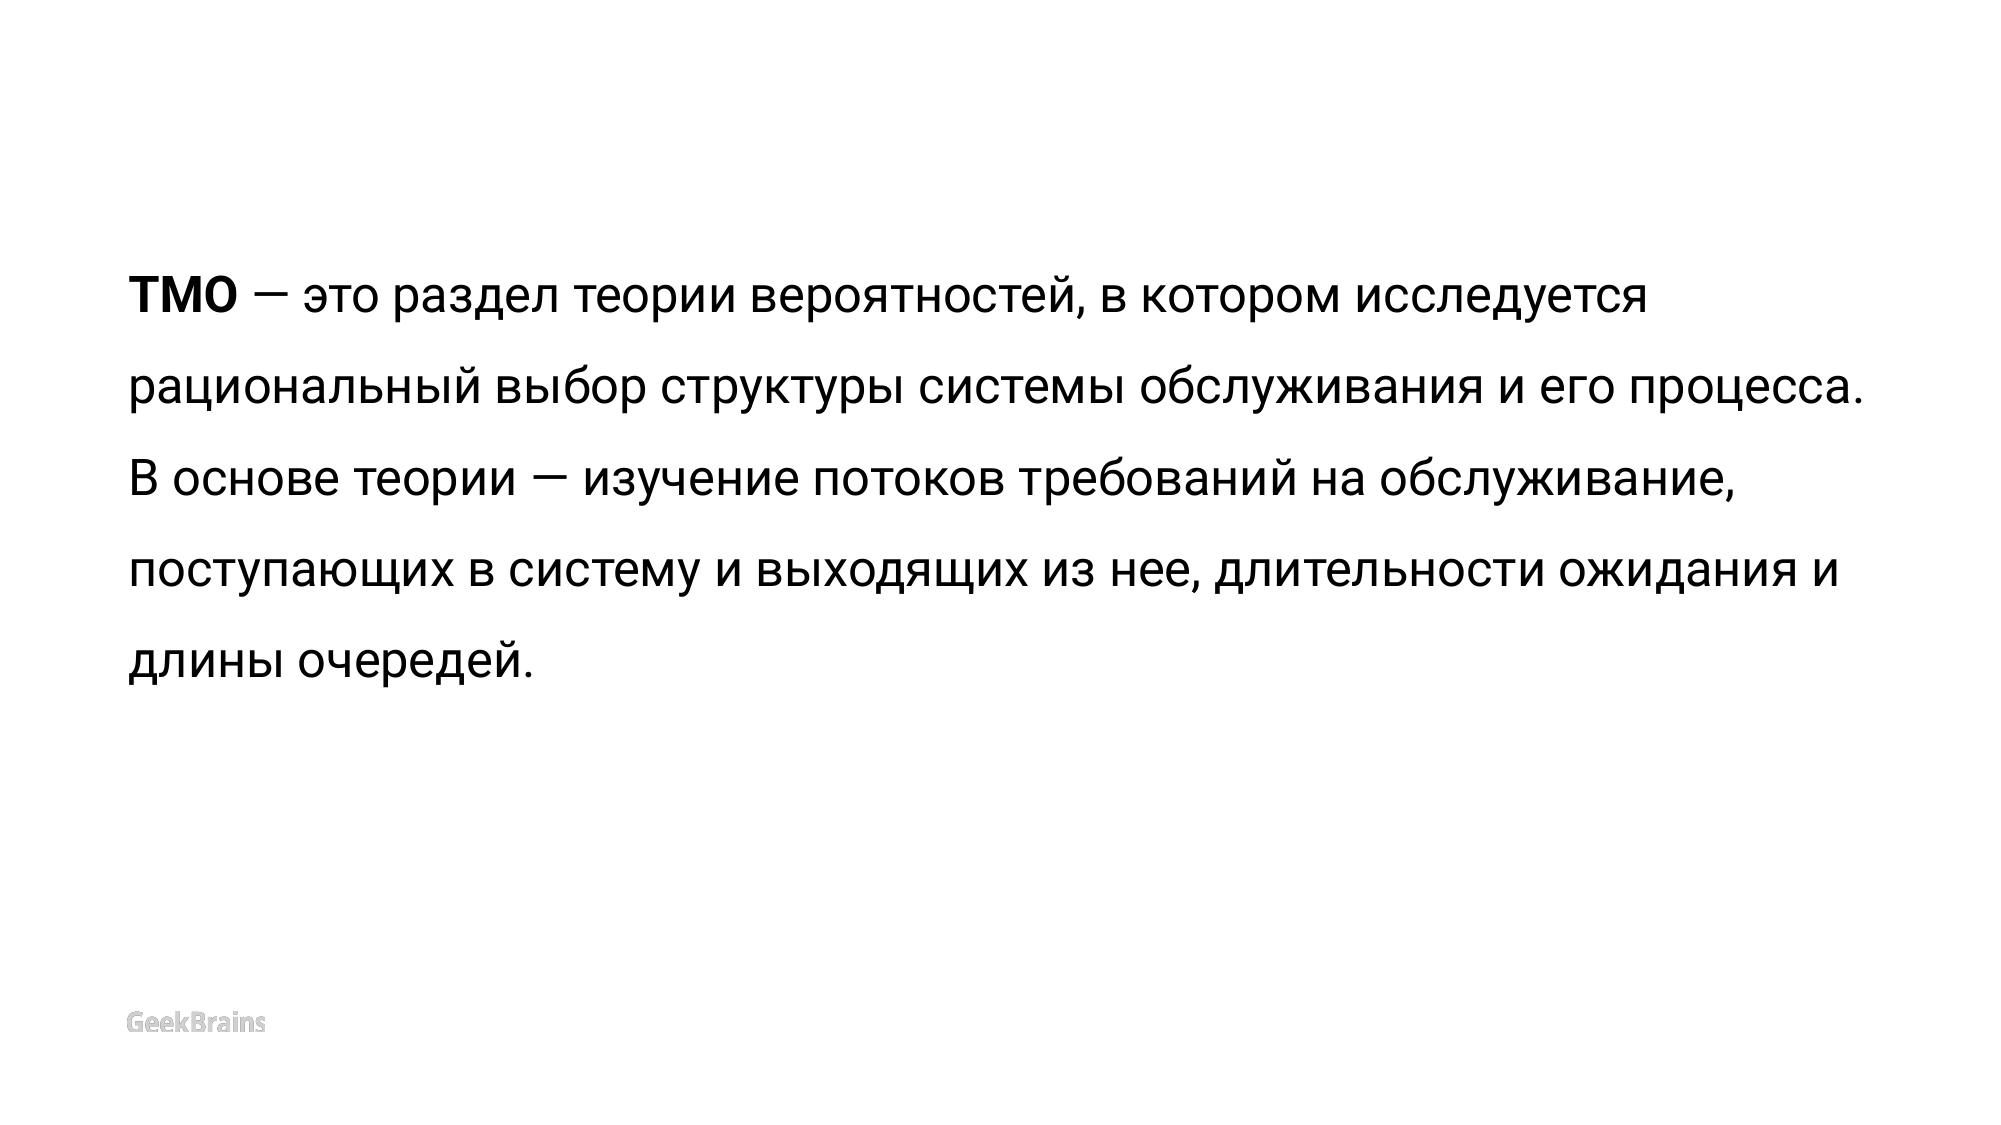

# ТМО — это раздел теории вероятностей, в котором исследуется рациональный выбор структуры системы обслуживания и его процесса. В основе теории — изучение потоков требований на обслуживание, поступающих в систему и выходящих из нее, длительности ожидания и длины очередей.